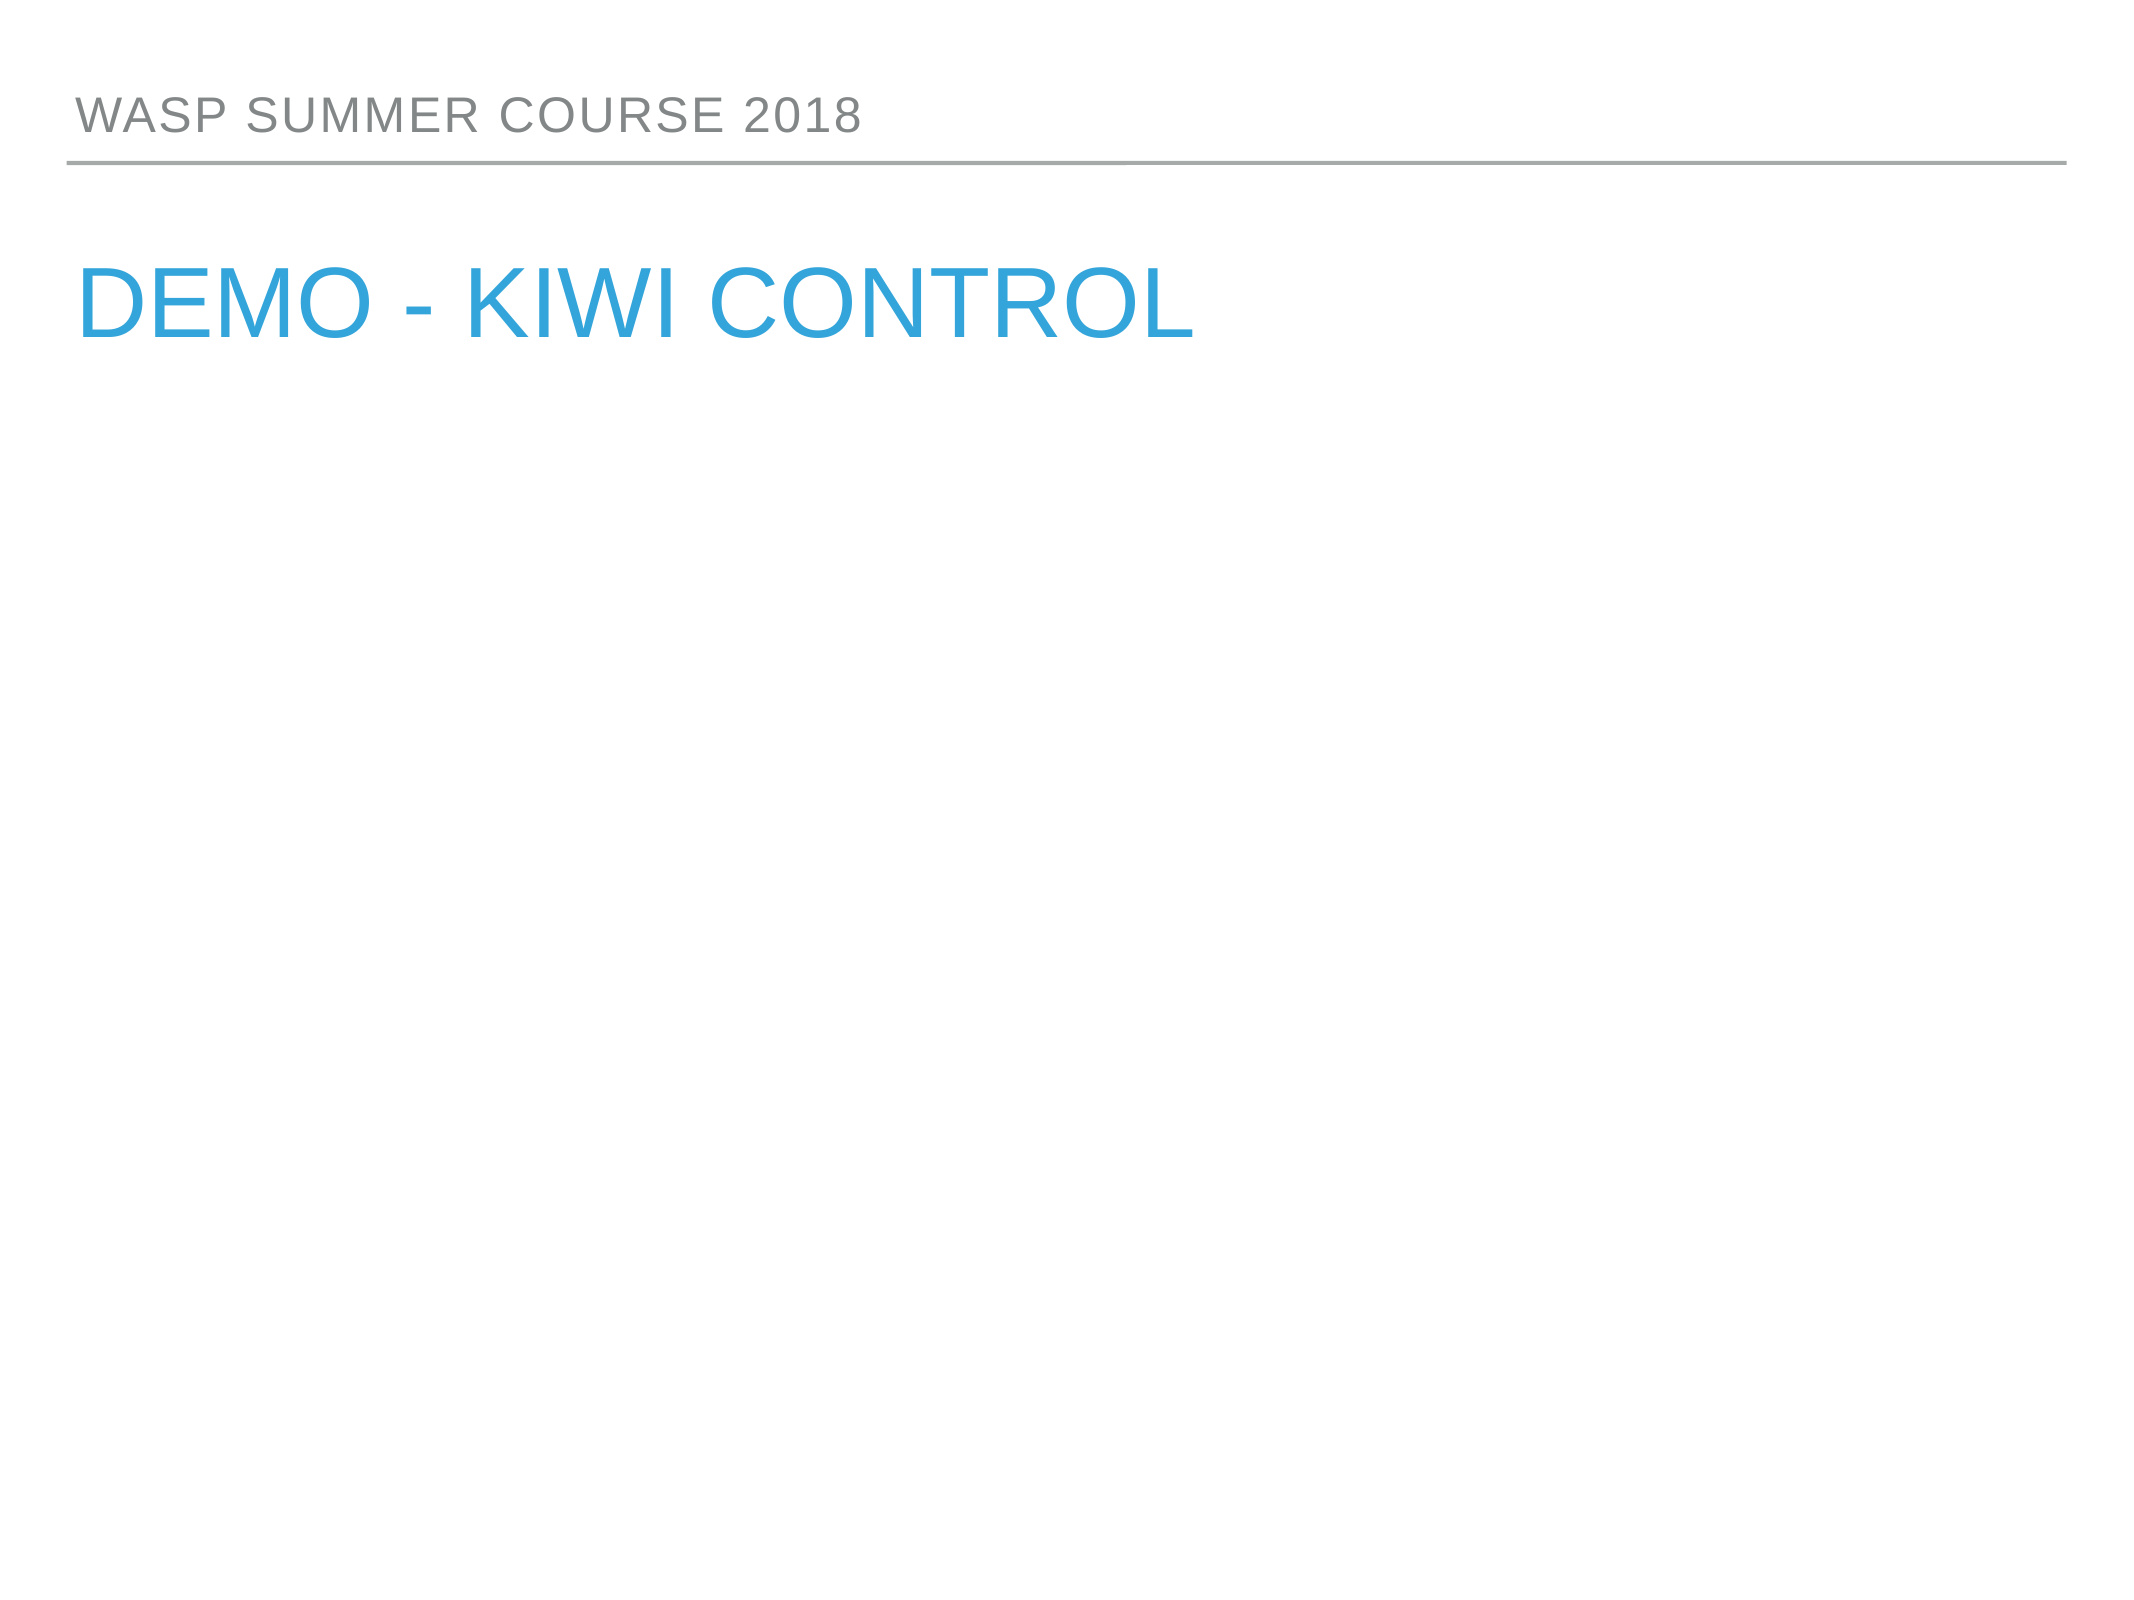

WASP SUMMER COURSE 2018
# demo - kiwi control